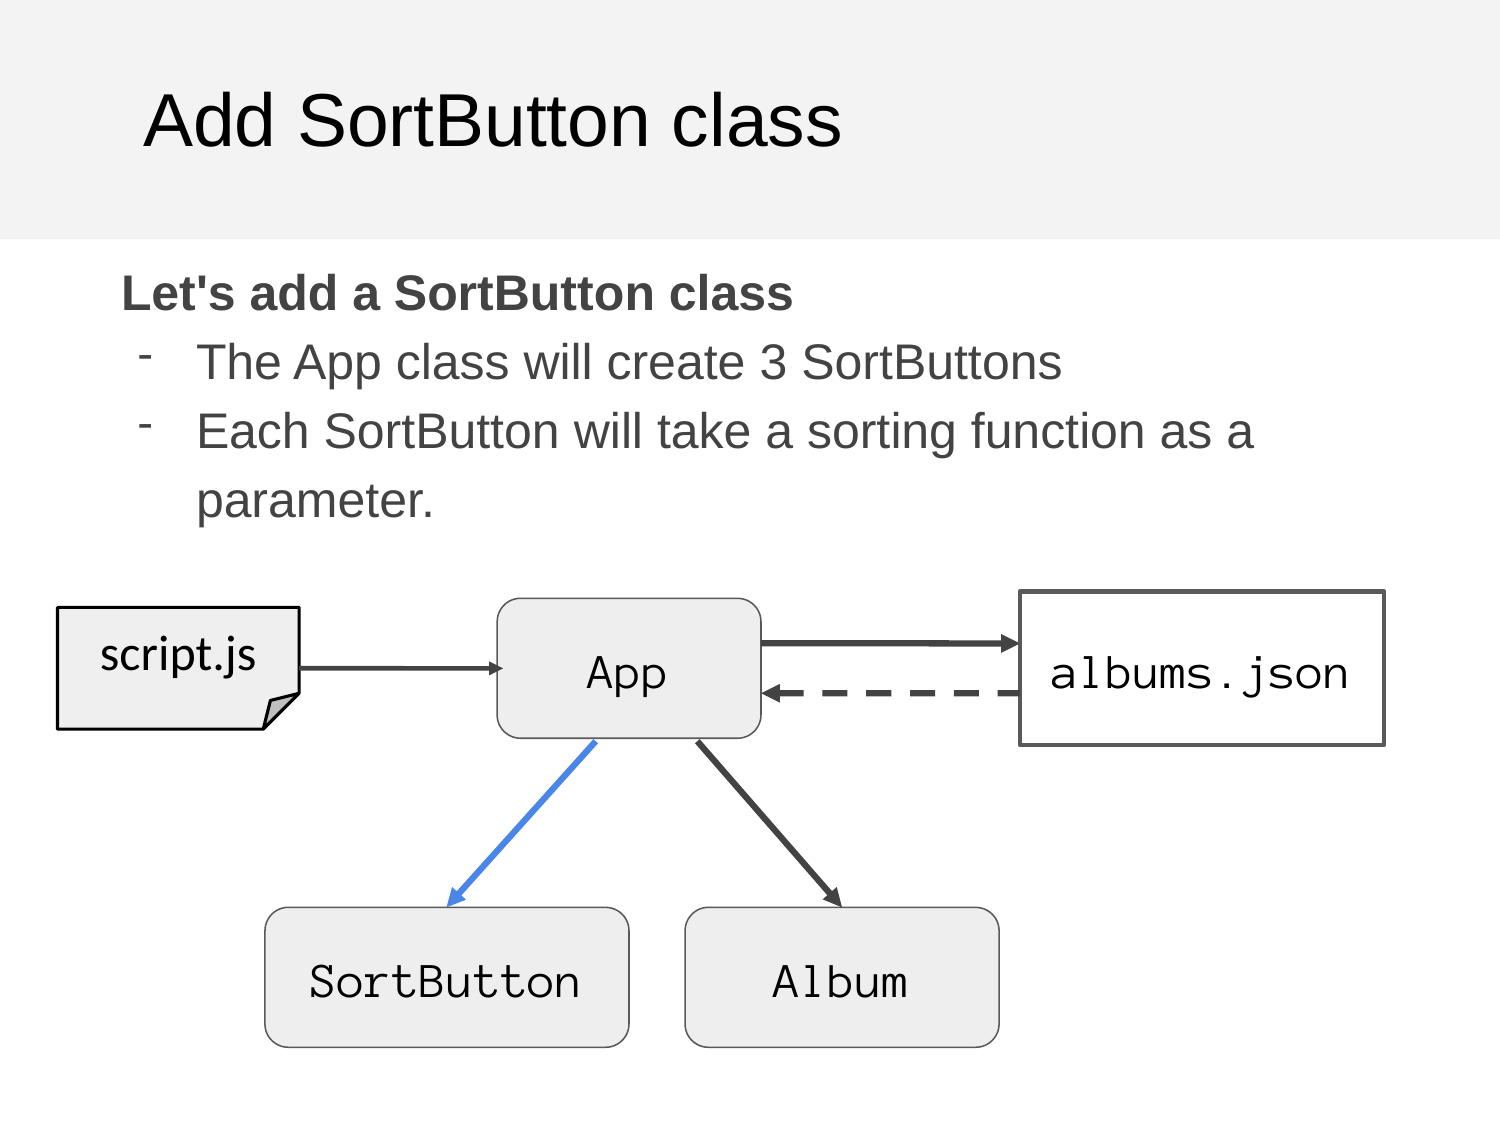

Add SortButton class
Let's add a SortButton class
The App class will create 3 SortButtons
Each SortButton will take a sorting function as a parameter.
albums.json
App
script.js

SortButton
Album